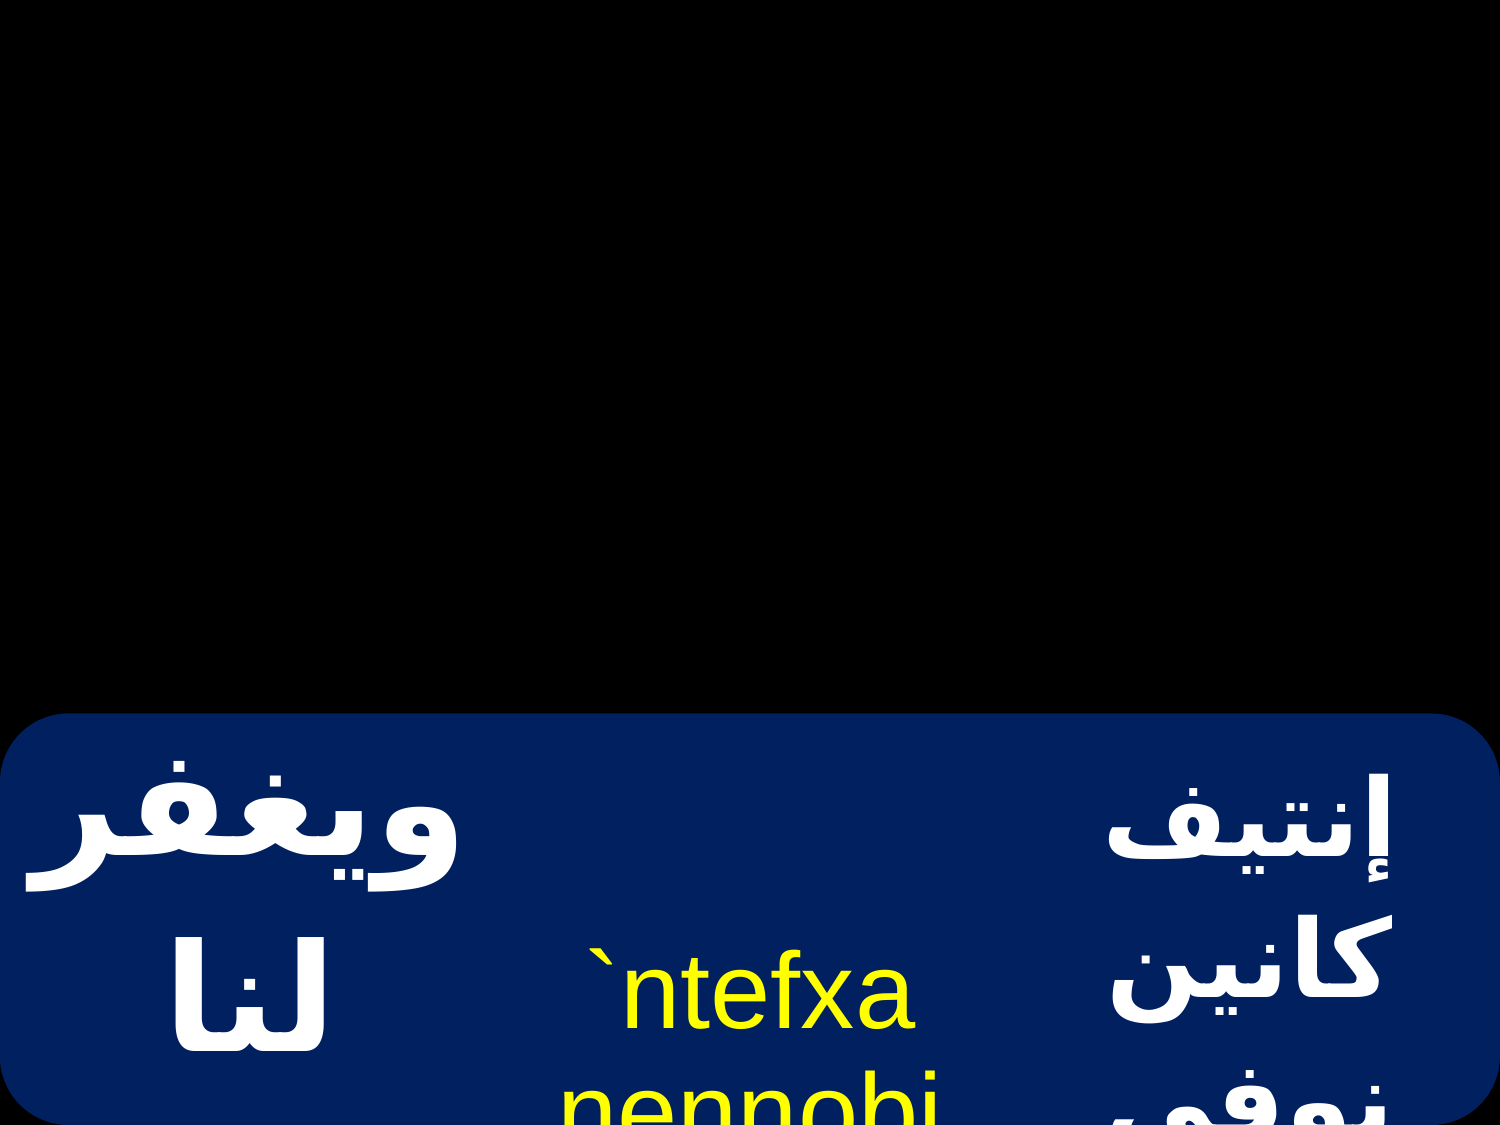

| ويغفر لنا خطايانا | `ntefxa nennobi nan `ebol | إنتيف كانين نوفي نان إيفول |
| --- | --- | --- |